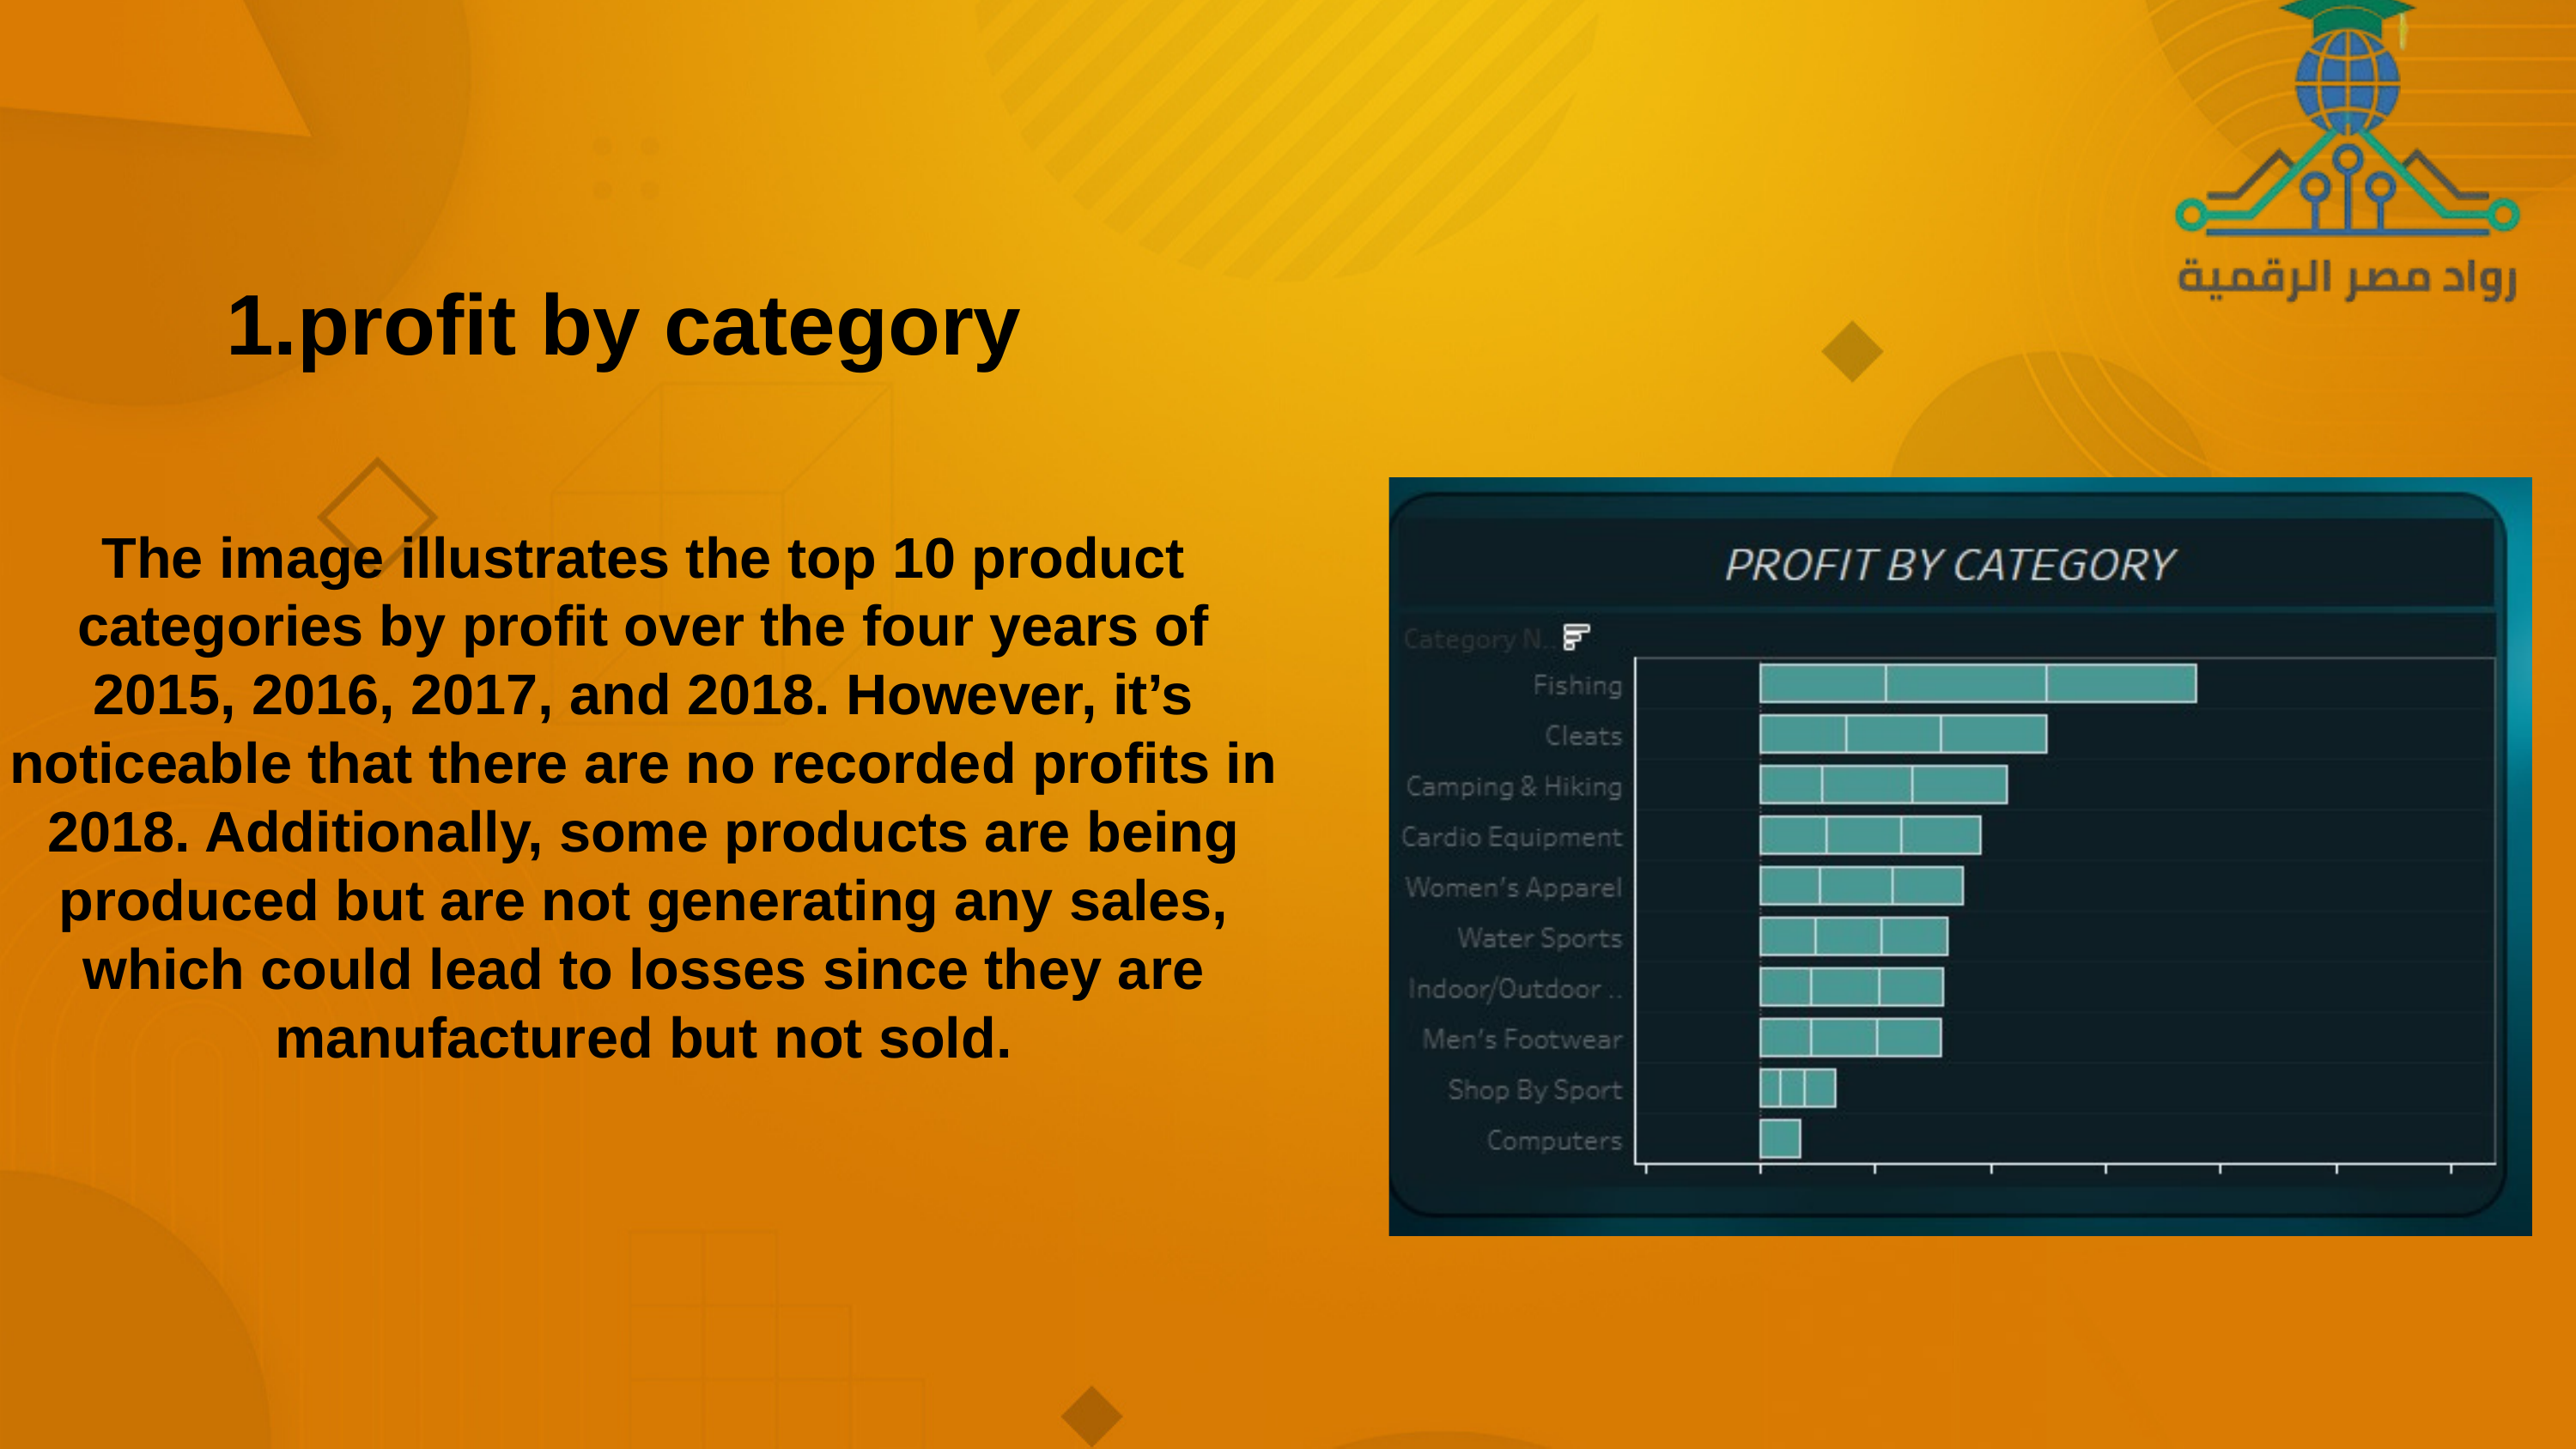

1.profit by category

The image illustrates the top 10 product categories by profit over the four years of 2015, 2016, 2017, and 2018. However, it’s noticeable that there are no recorded profits in 2018. Additionally, some products are being produced but are not generating any sales, which could lead to losses since they are manufactured but not sold.